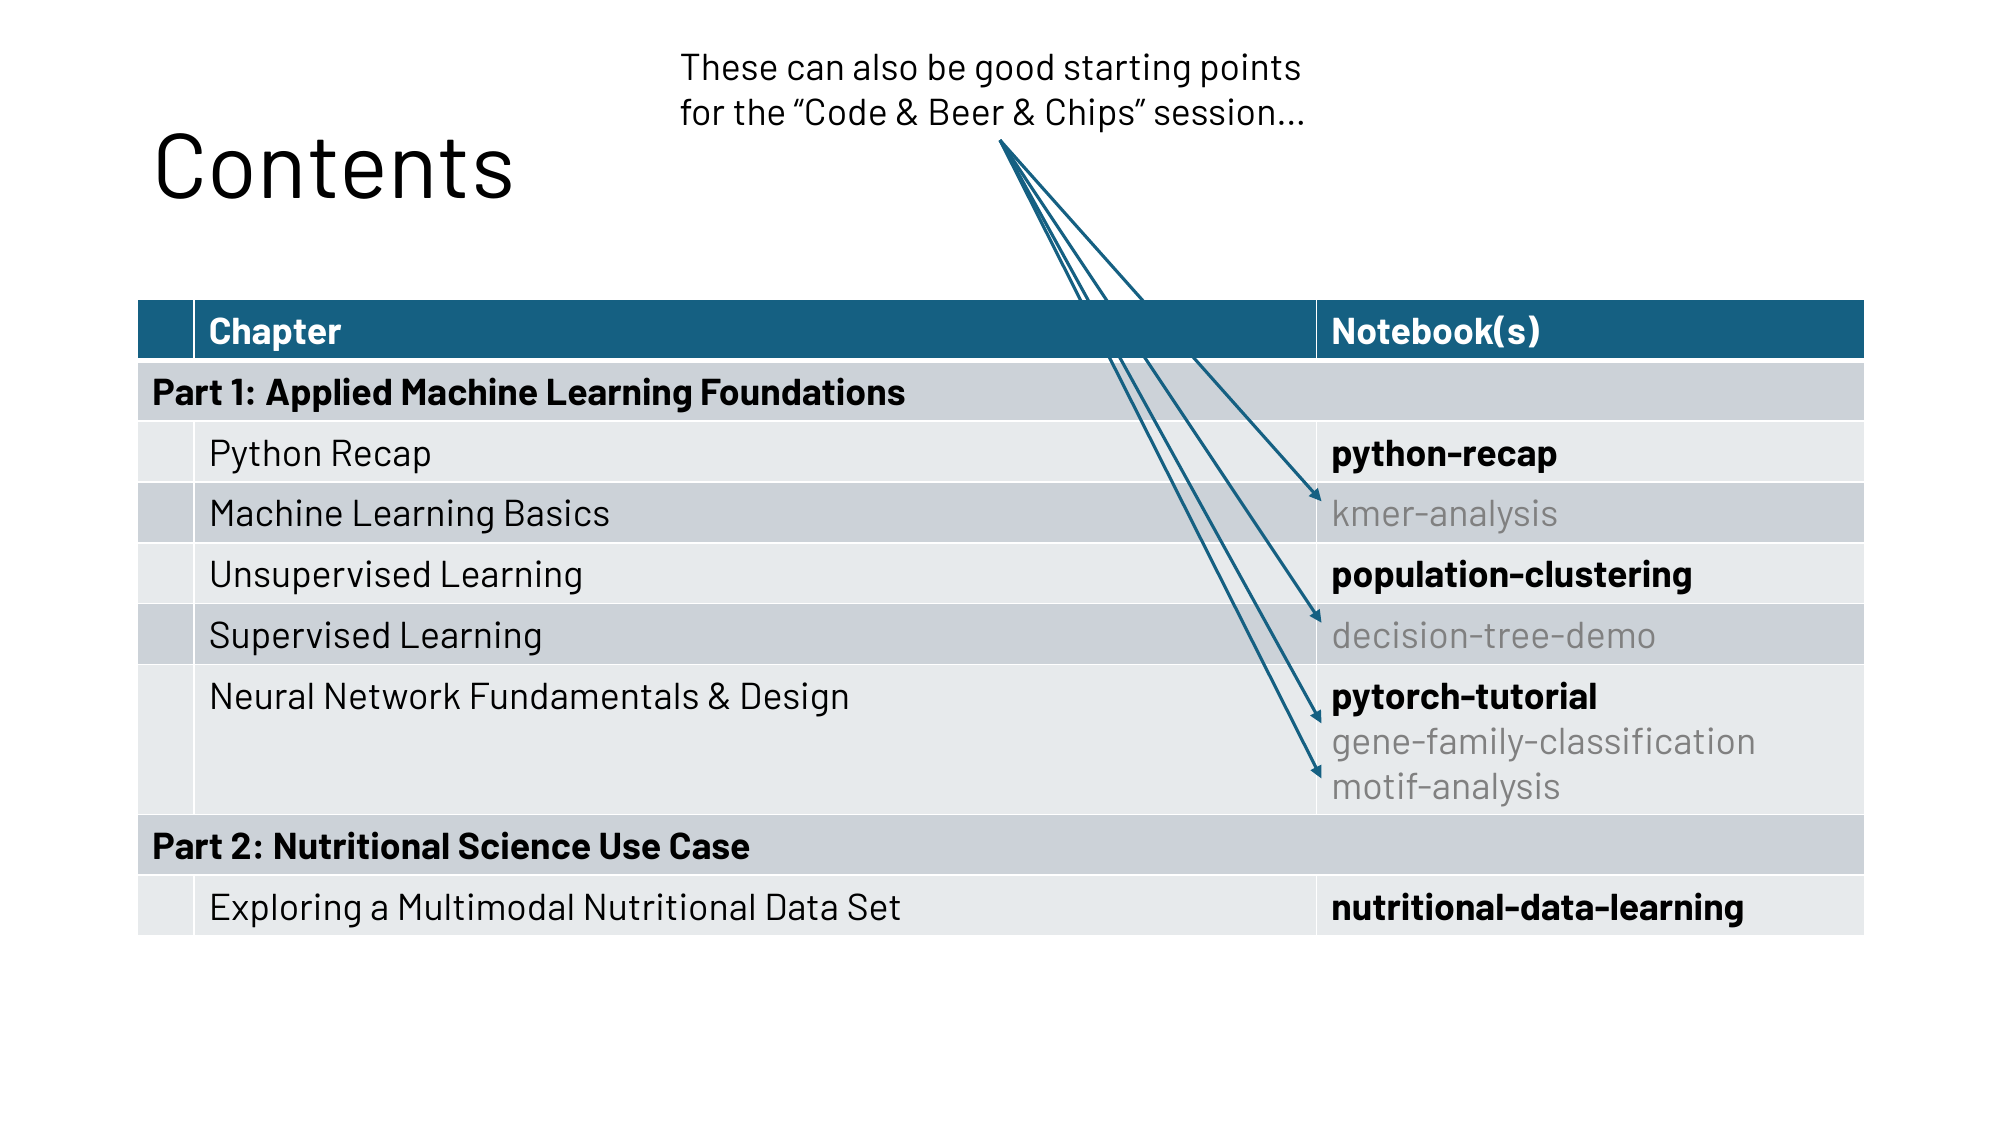

These can also be good starting points for the “Code & Beer & Chips” session…
# Contents
|  | Chapter | Notebook(s) |
| --- | --- | --- |
| Part 1: Applied Machine Learning Foundations |  |  |
|  | Python Recap | python-recap |
|  | Machine Learning Basics | kmer-analysis |
|  | Unsupervised Learning | population-clustering |
|  | Supervised Learning | decision-tree-demo |
|  | Neural Network Fundamentals & Design | pytorch-tutorial gene-family-classification motif-analysis |
| Part 2: Nutritional Science Use Case |  |  |
|  | Exploring a Multimodal Nutritional Data Set | nutritional-data-learning |